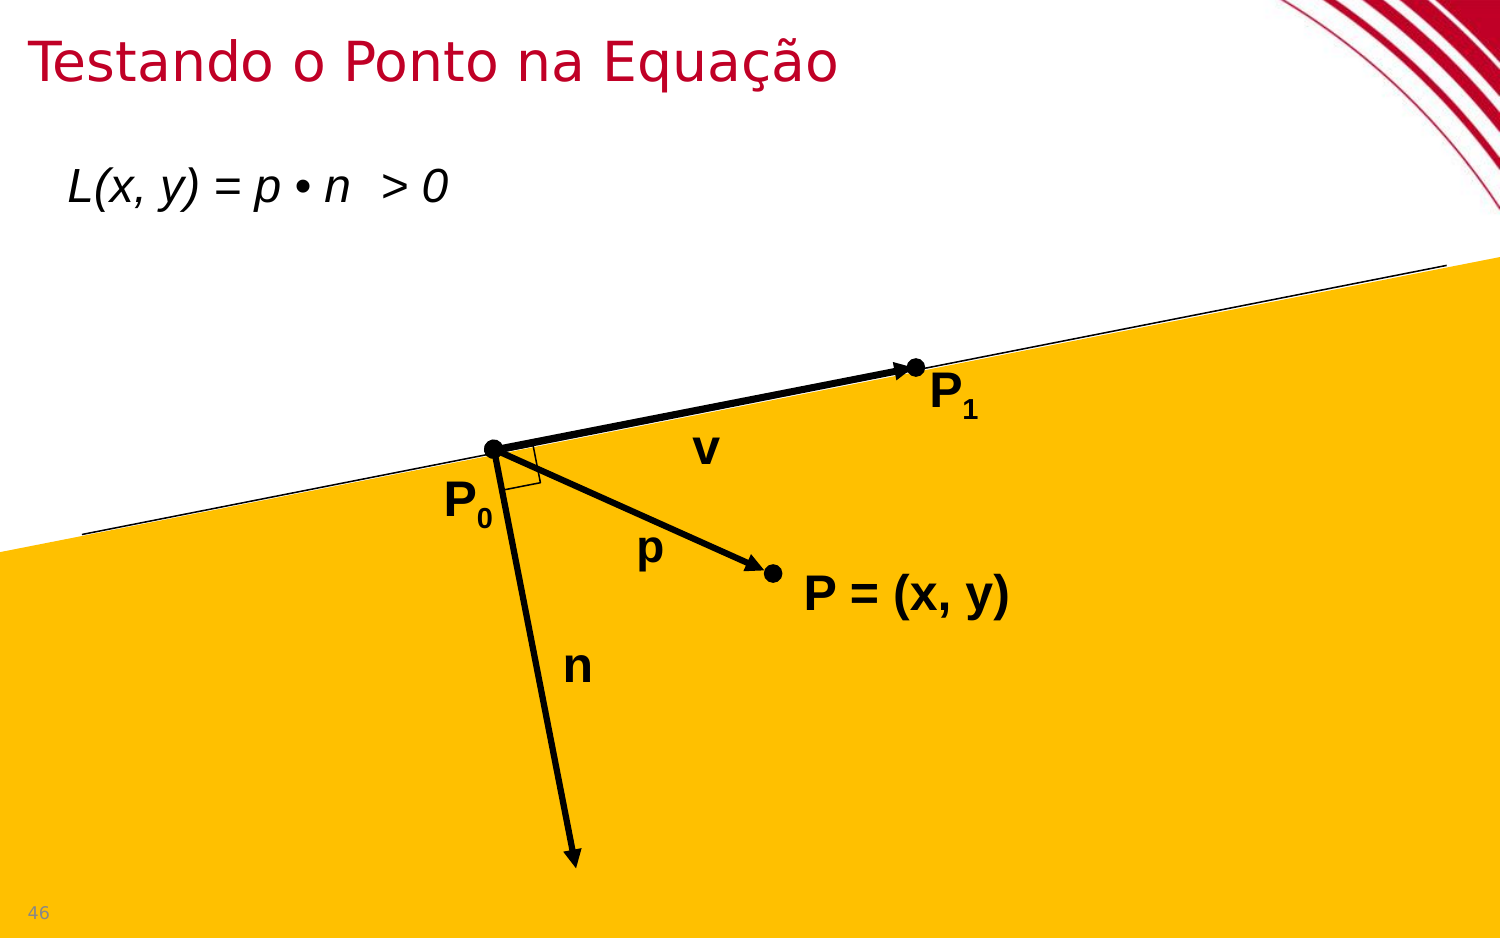

# Testando o Ponto na Equação
L(x, y) = p • n	 > 0

P1

v

P0
p
P = (x, y)

n
46